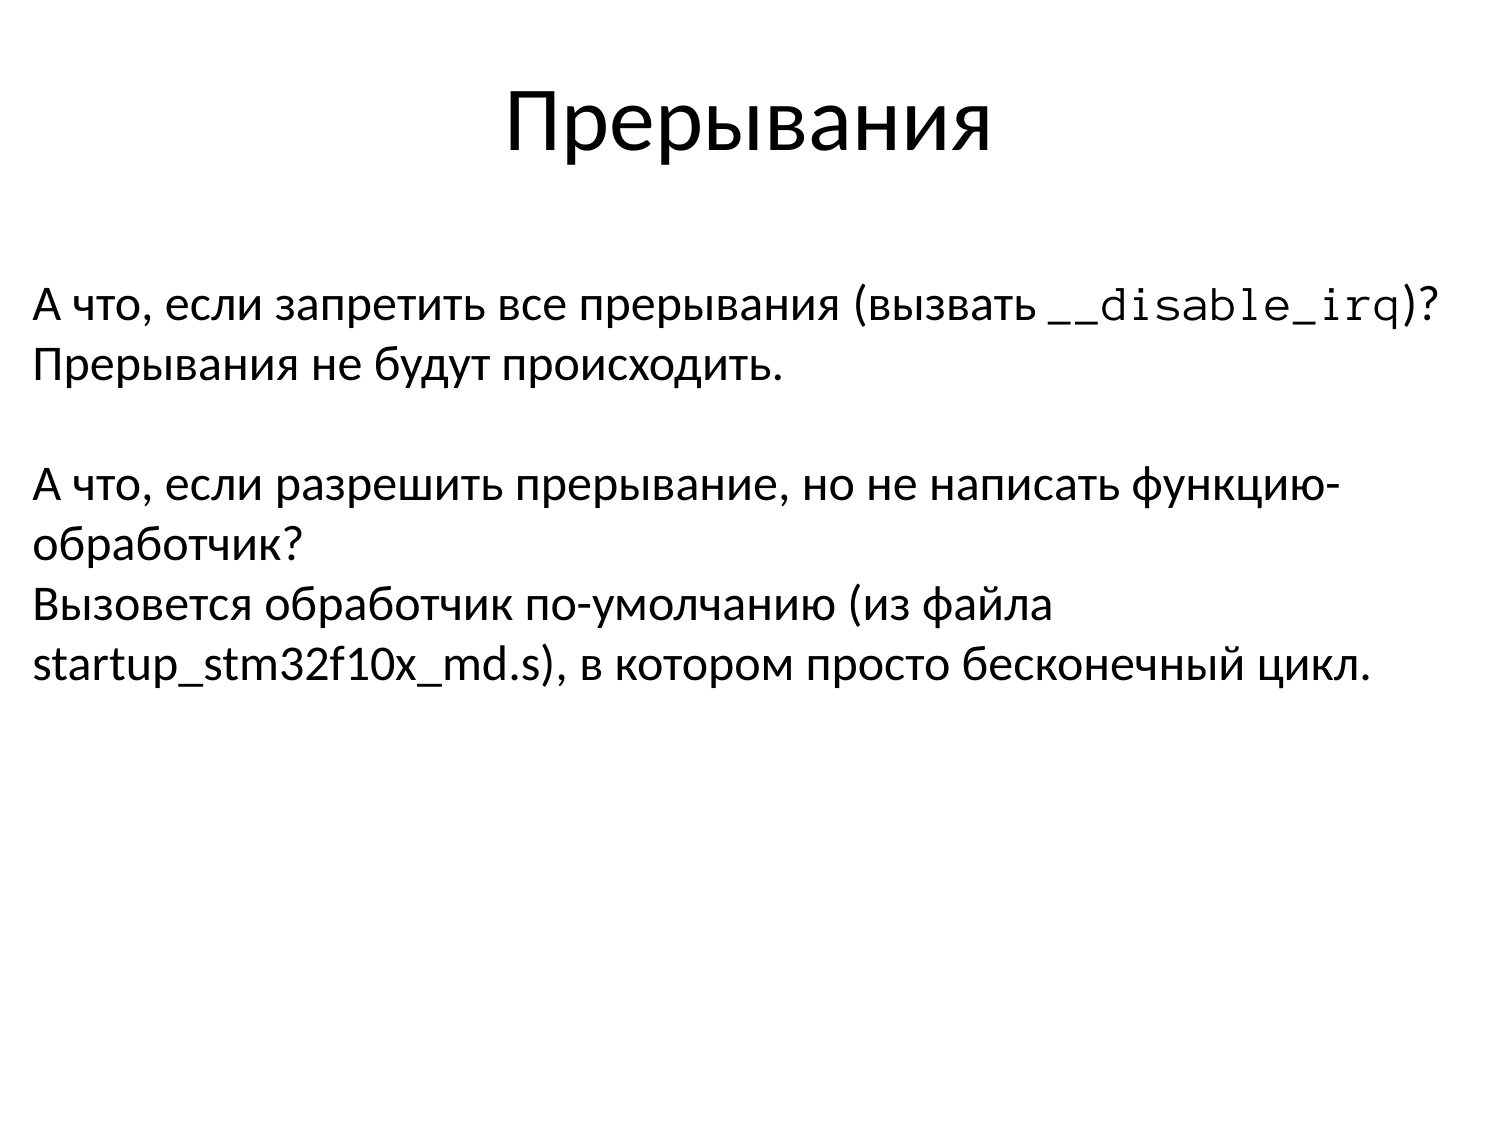

Прерывания
А что, если запретить все прерывания (вызвать __disable_irq)?
Прерывания не будут происходить.

А что, если разрешить прерывание, но не написать функцию-обработчик?
Вызовется обработчик по-умолчанию (из файла startup_stm32f10x_md.s), в котором просто бесконечный цикл.